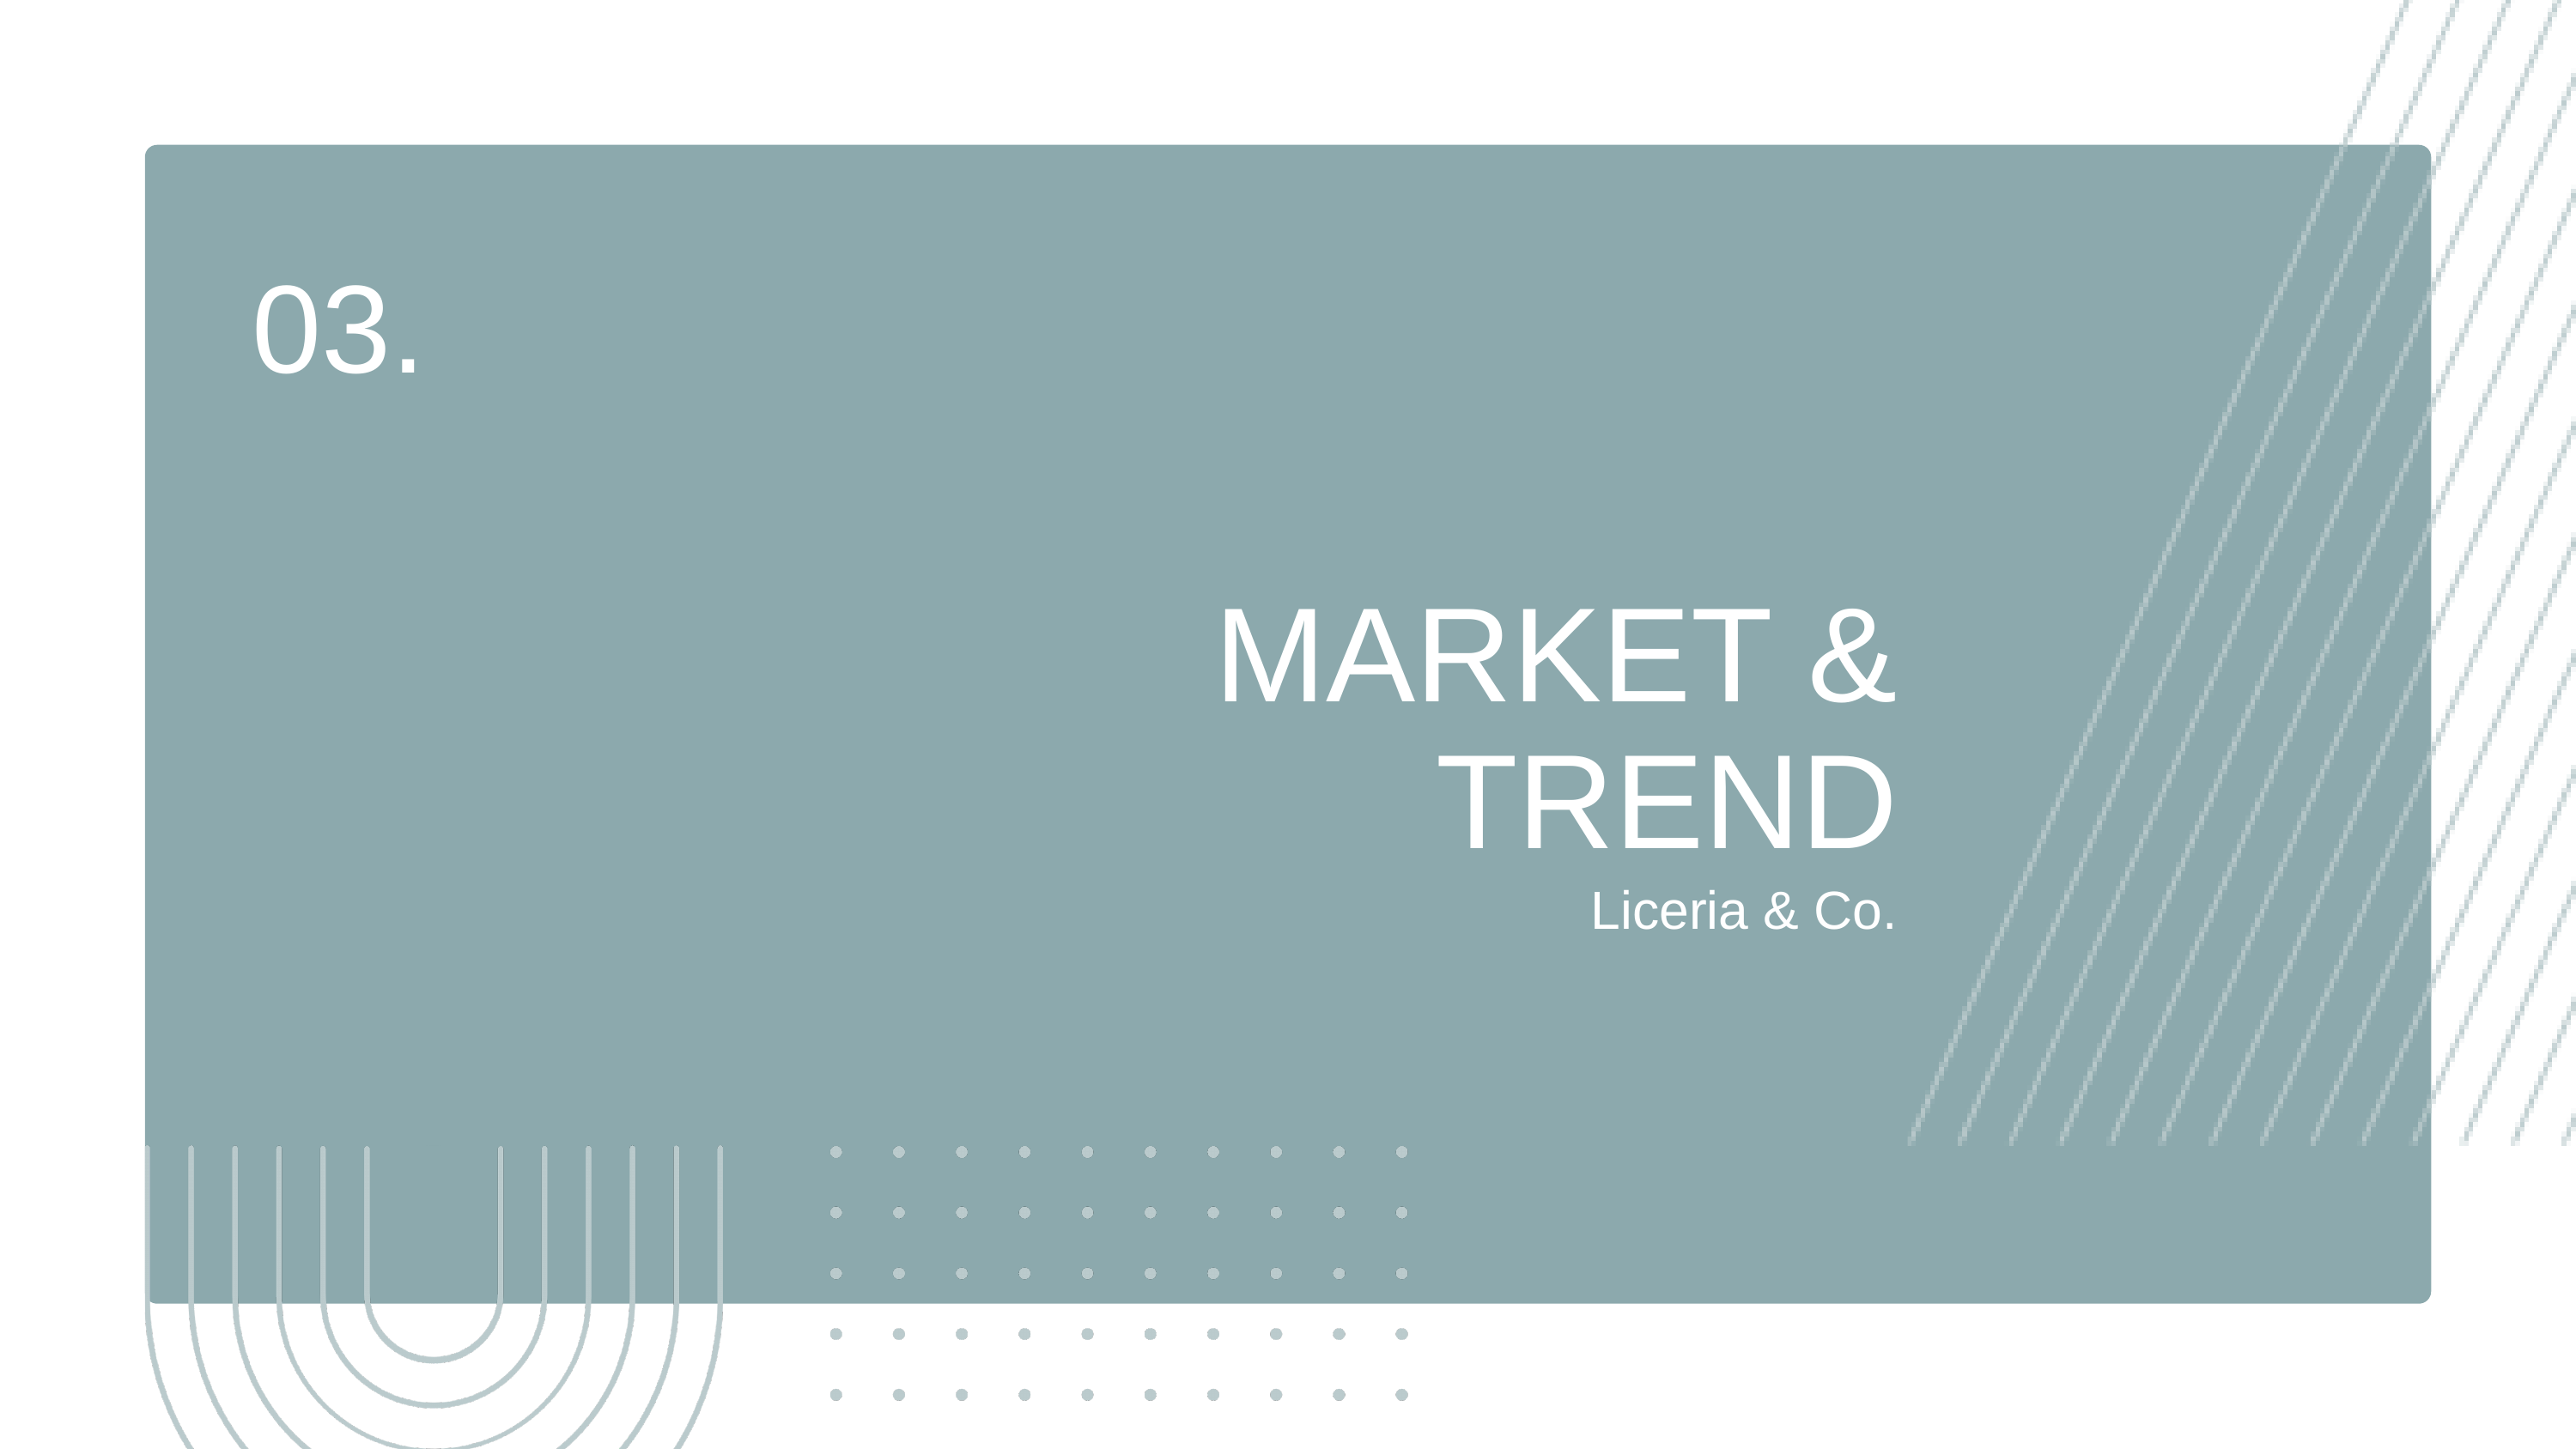

03.
MARKET & TREND
Liceria & Co.
38